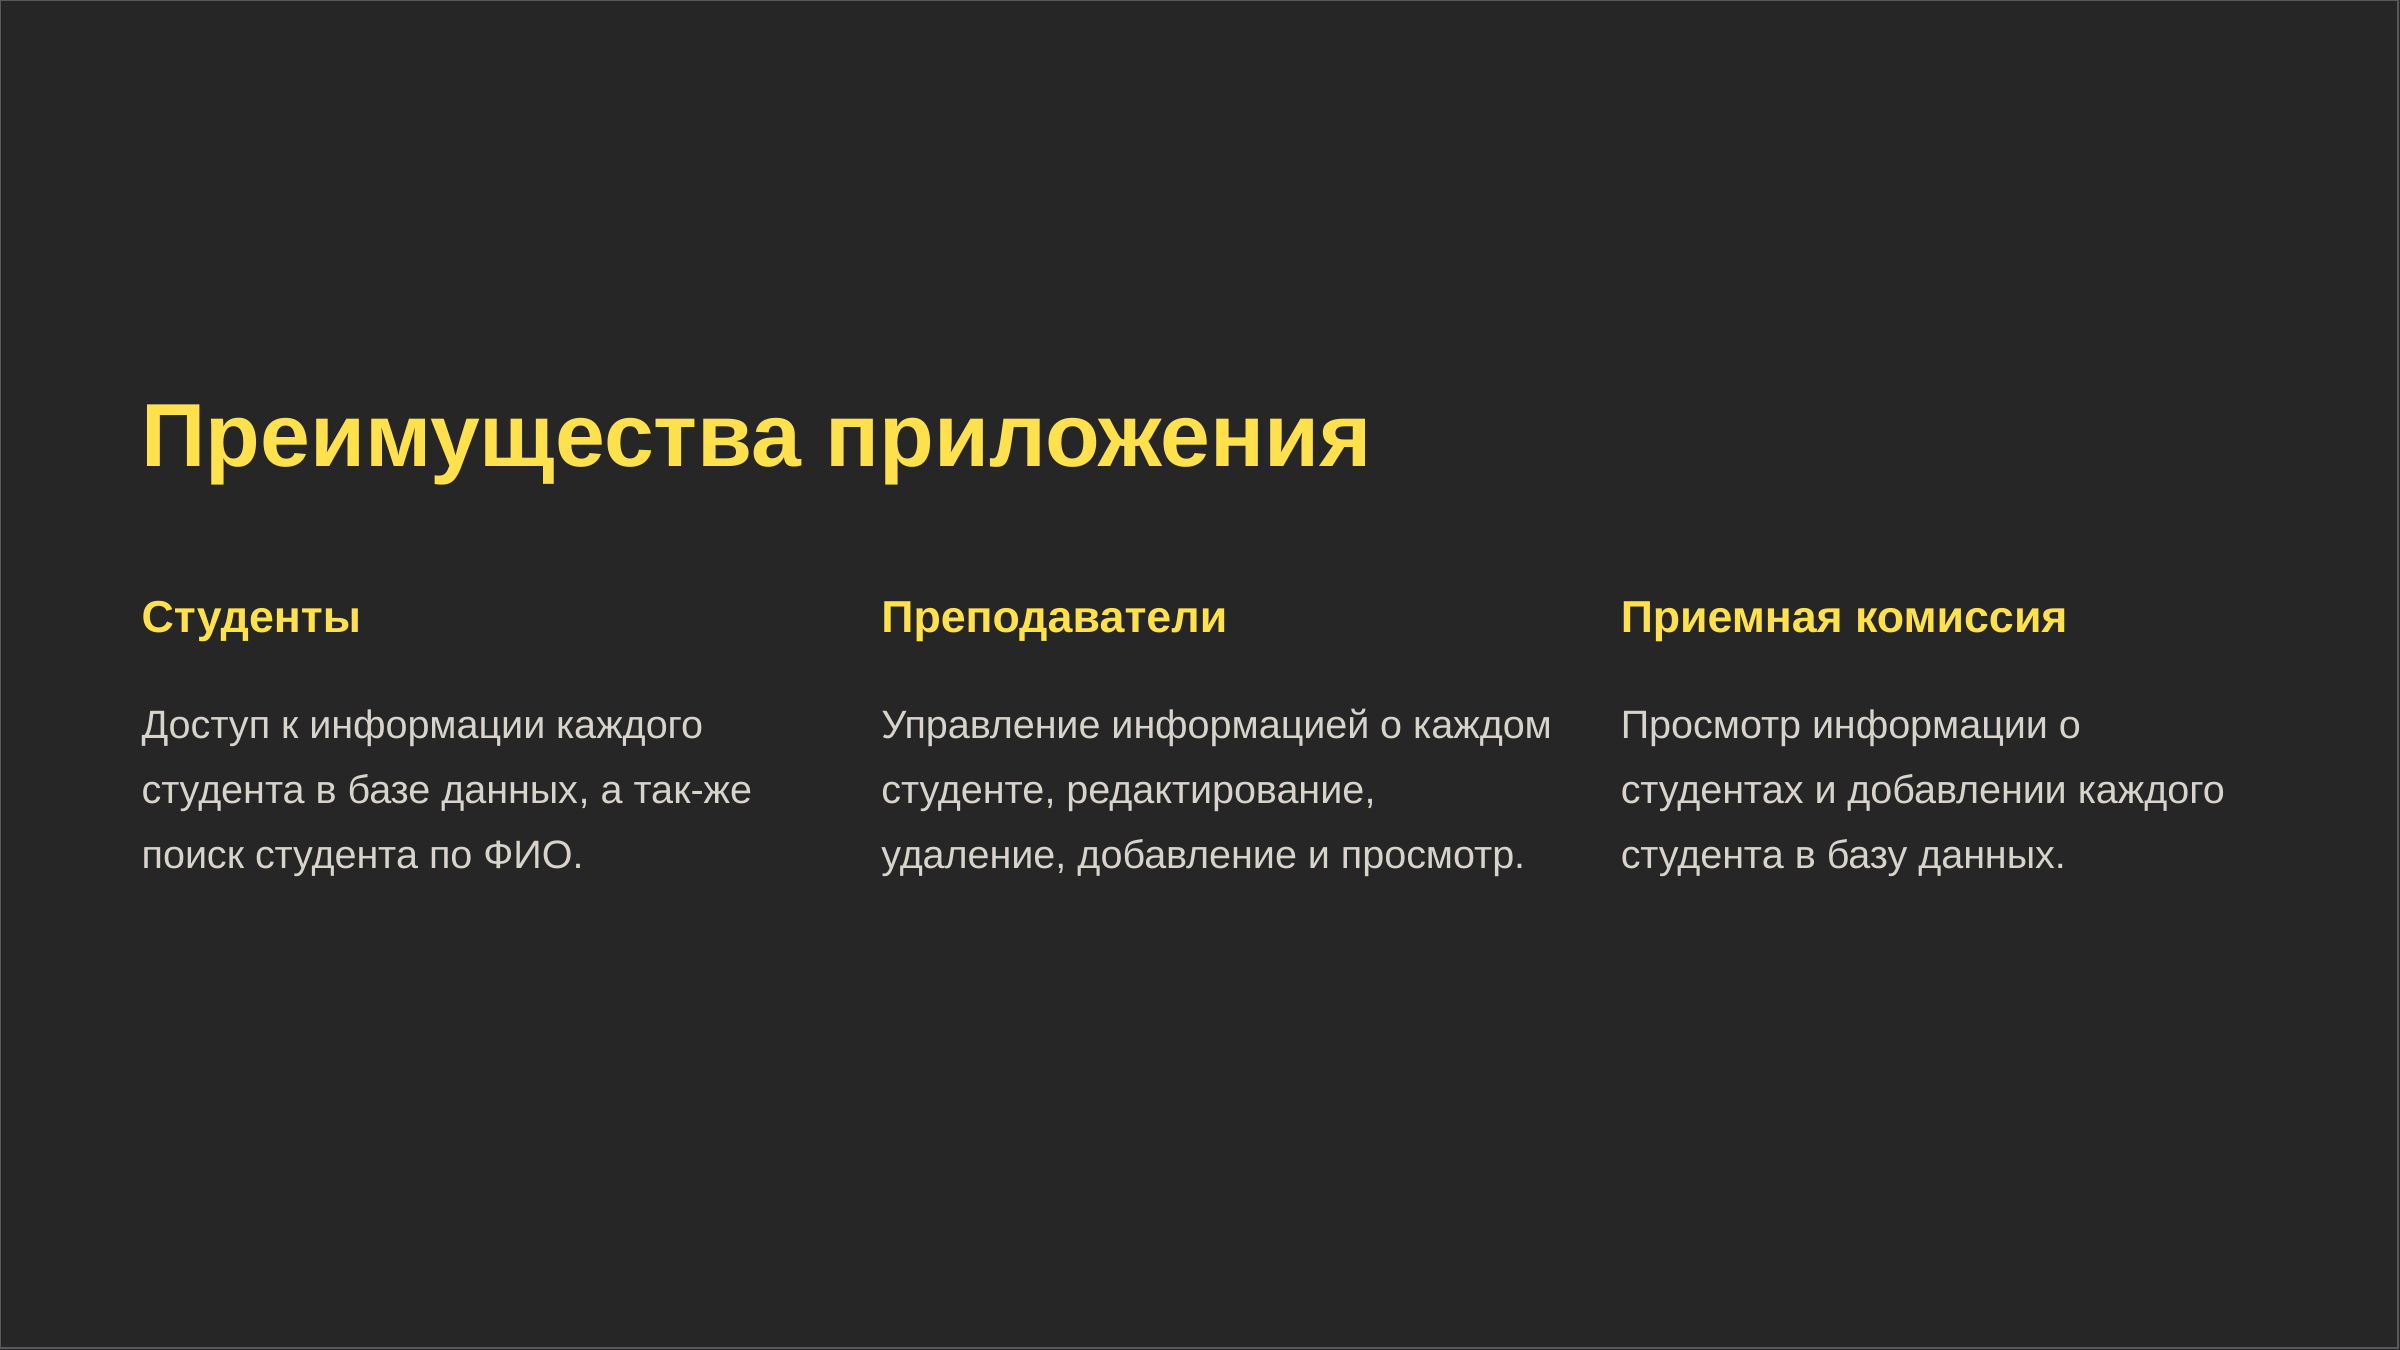

Преимущества приложения
Студенты
Преподаватели
Приемная комиссия
Доступ к информации каждого студента в базе данных, а так-же поиск студента по ФИО.
Управление информацией о каждом студенте, редактирование, удаление, добавление и просмотр.
Просмотр информации о студентах и добавлении каждого студента в базу данных.